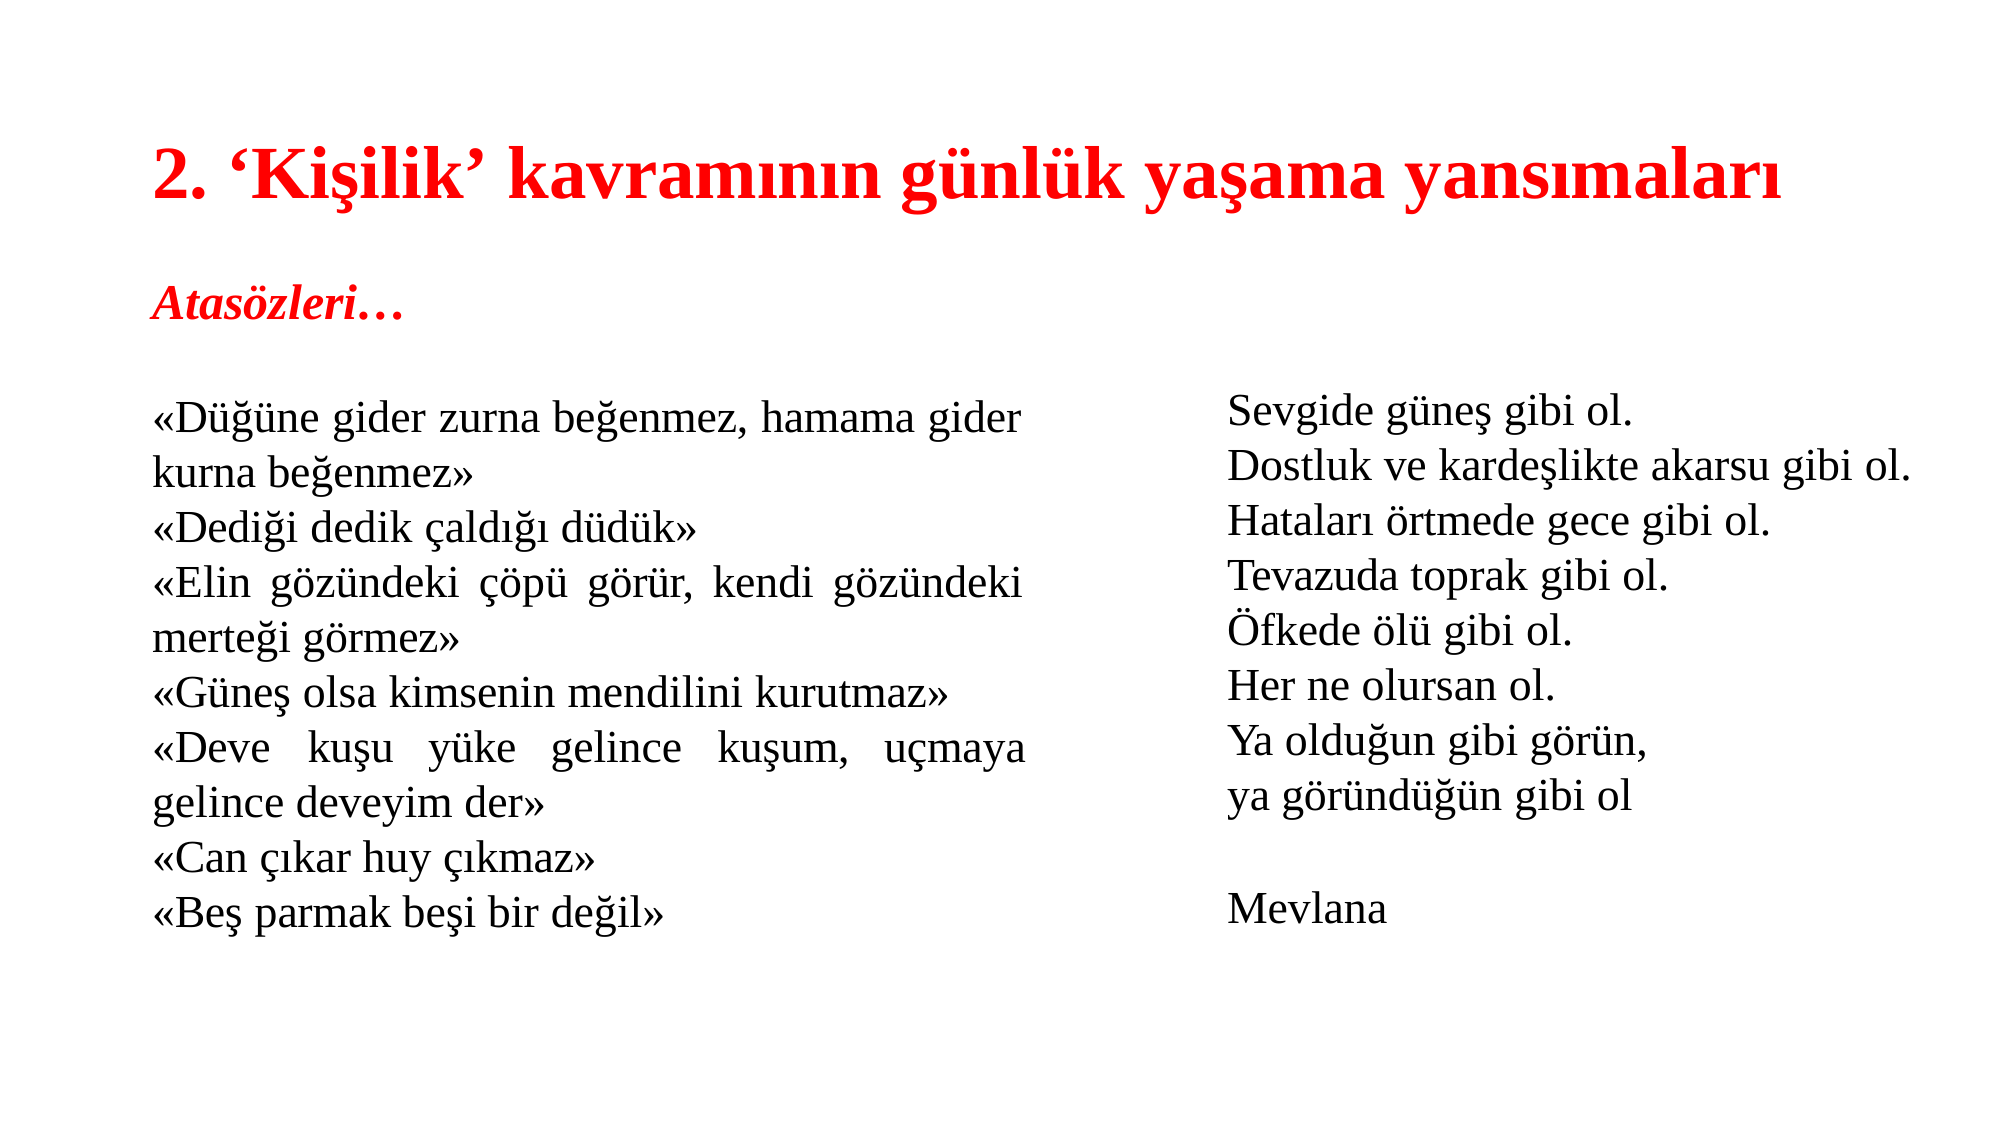

# 2. ‘Kişilik’ kavramının günlük yaşama yansımaları
Atasözleri…

«Düğüne gider zurna beğenmez, hamama gider
kurna beğenmez»
«Dediği dedik çaldığı düdük»
«Elin gözündeki çöpü görür, kendi gözündeki
merteği görmez»
«Güneş olsa kimsenin mendilini kurutmaz»
«Deve	kuşu	yüke	gelince	kuşum,	uçmaya
gelince deveyim der»
«Can çıkar huy çıkmaz»
«Beş parmak beşi bir değil»
Sevgide güneş gibi ol.
Dostluk ve kardeşlikte akarsu gibi ol.
Hataları örtmede gece gibi ol.
Tevazuda toprak gibi ol.
Öfkede ölü gibi ol.
Her ne olursan ol.
Ya olduğun gibi görün,
ya göründüğün gibi ol

Mevlana